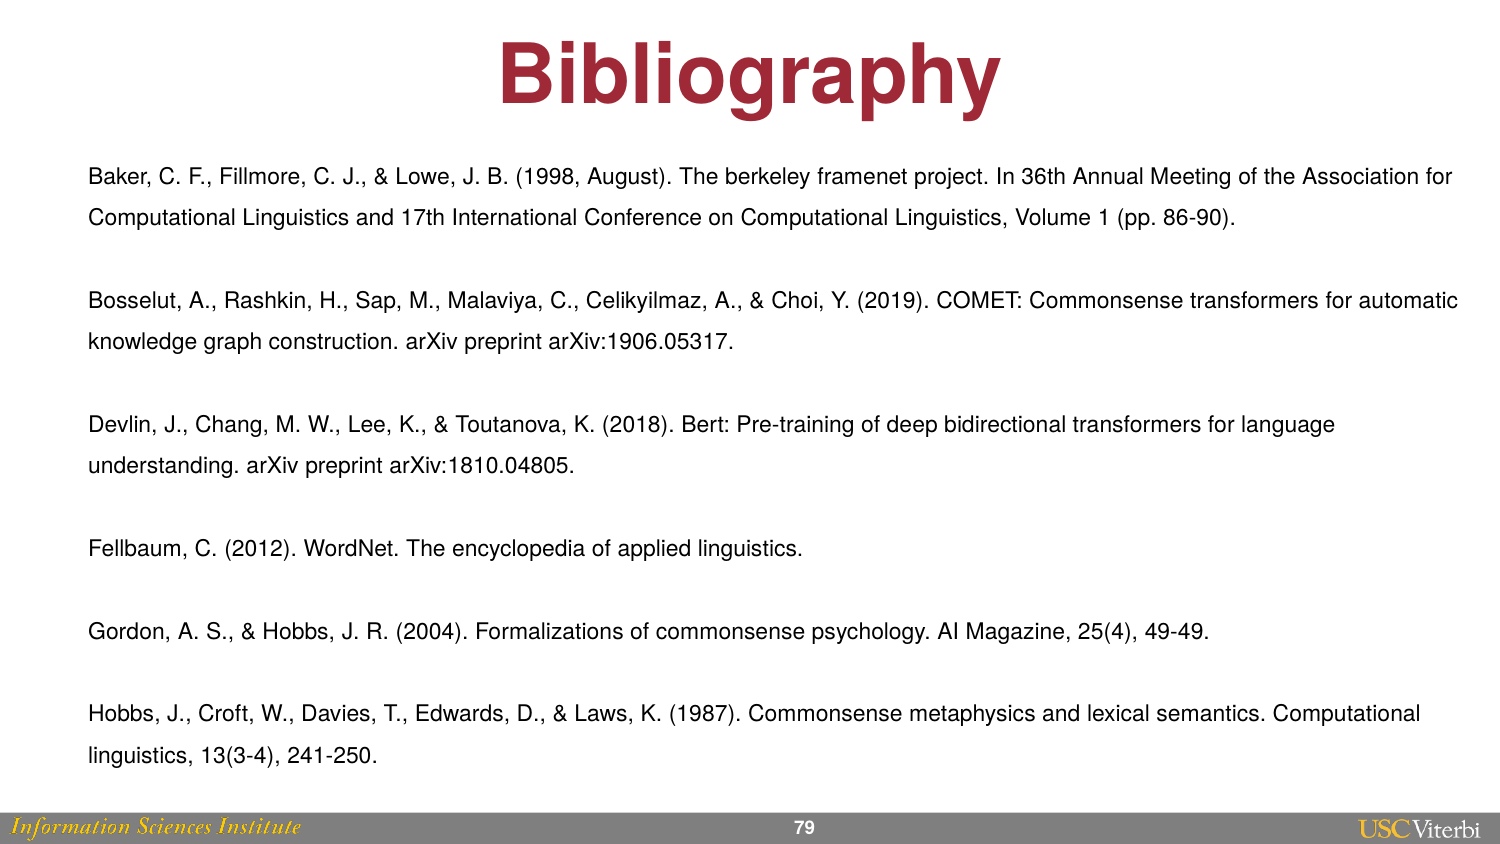

# Bibliography
Baker, C. F., Fillmore, C. J., & Lowe, J. B. (1998, August). The berkeley framenet project. In 36th Annual Meeting of the Association for Computational Linguistics and 17th International Conference on Computational Linguistics, Volume 1 (pp. 86-90).
Bosselut, A., Rashkin, H., Sap, M., Malaviya, C., Celikyilmaz, A., & Choi, Y. (2019). COMET: Commonsense transformers for automatic knowledge graph construction. arXiv preprint arXiv:1906.05317.
Devlin, J., Chang, M. W., Lee, K., & Toutanova, K. (2018). Bert: Pre-training of deep bidirectional transformers for language understanding. arXiv preprint arXiv:1810.04805.
Fellbaum, C. (2012). WordNet. The encyclopedia of applied linguistics.
Gordon, A. S., & Hobbs, J. R. (2004). Formalizations of commonsense psychology. AI Magazine, 25(4), 49-49.
Hobbs, J., Croft, W., Davies, T., Edwards, D., & Laws, K. (1987). Commonsense metaphysics and lexical semantics. Computational linguistics, 13(3-4), 241-250.

79